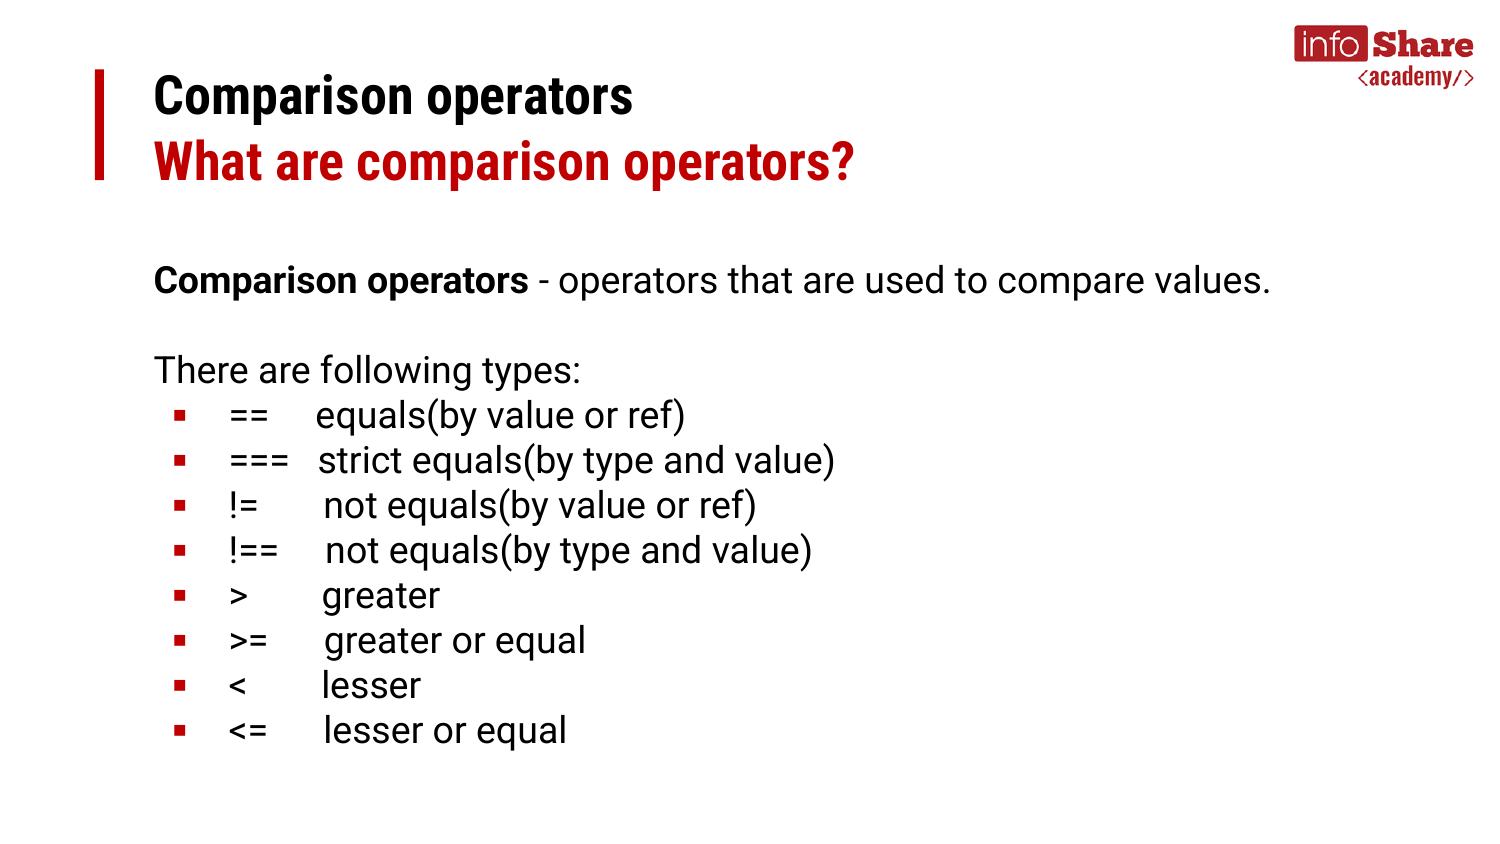

# Comparison operators
What are comparison operators?
Comparison operators - operators that are used to compare values.
There are following types:
==     equals(by value or ref)
===   strict equals(by type and value)
!=       not equals(by value or ref)
!==     not equals(by type and value)
>        greater
>=      greater or equal
<        lesser
<=      lesser or equal